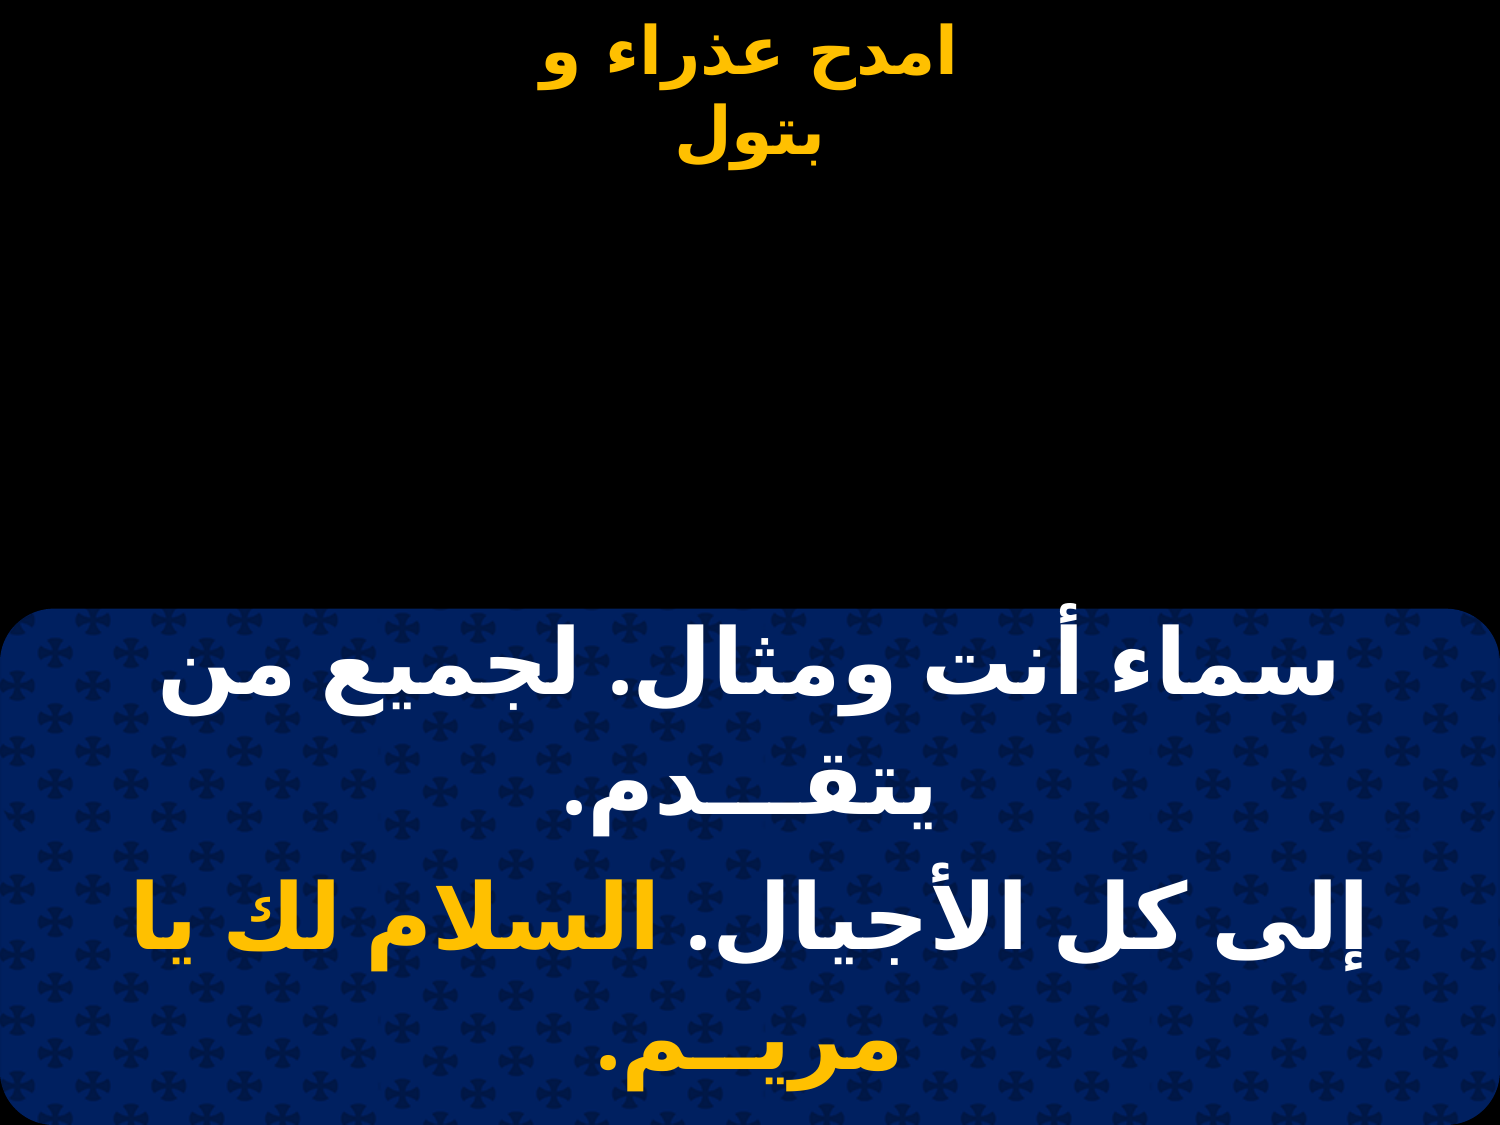

#
| سماء أنت ومثال. لجميع من يتقـــدم. |
| --- |
| إلى كل الأجيال. السلام لك يا مريــم. |
|  |
| شاهد أشعياء فى الرؤيا. أن الابن سيتجســــم. |
| يولد منك جسديا. السلام لك يا مريــم. |